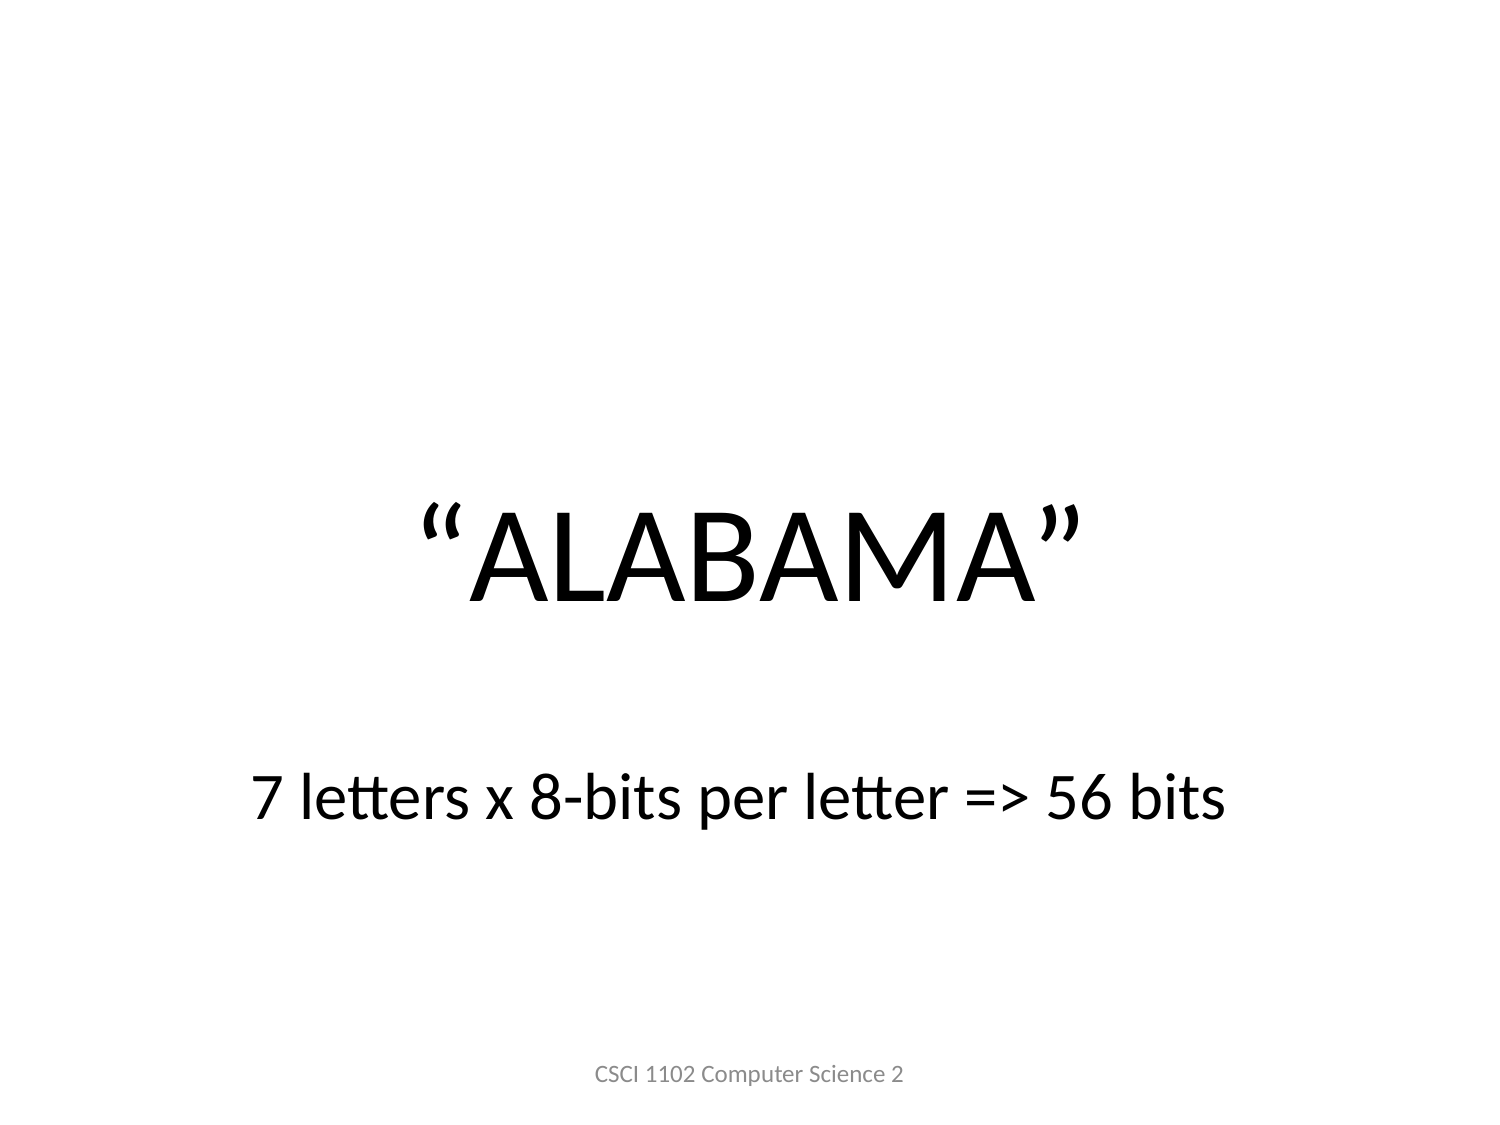

# “ALABAMA”
7 letters x 8-bits per letter => 56 bits
CSCI 1102 Computer Science 2